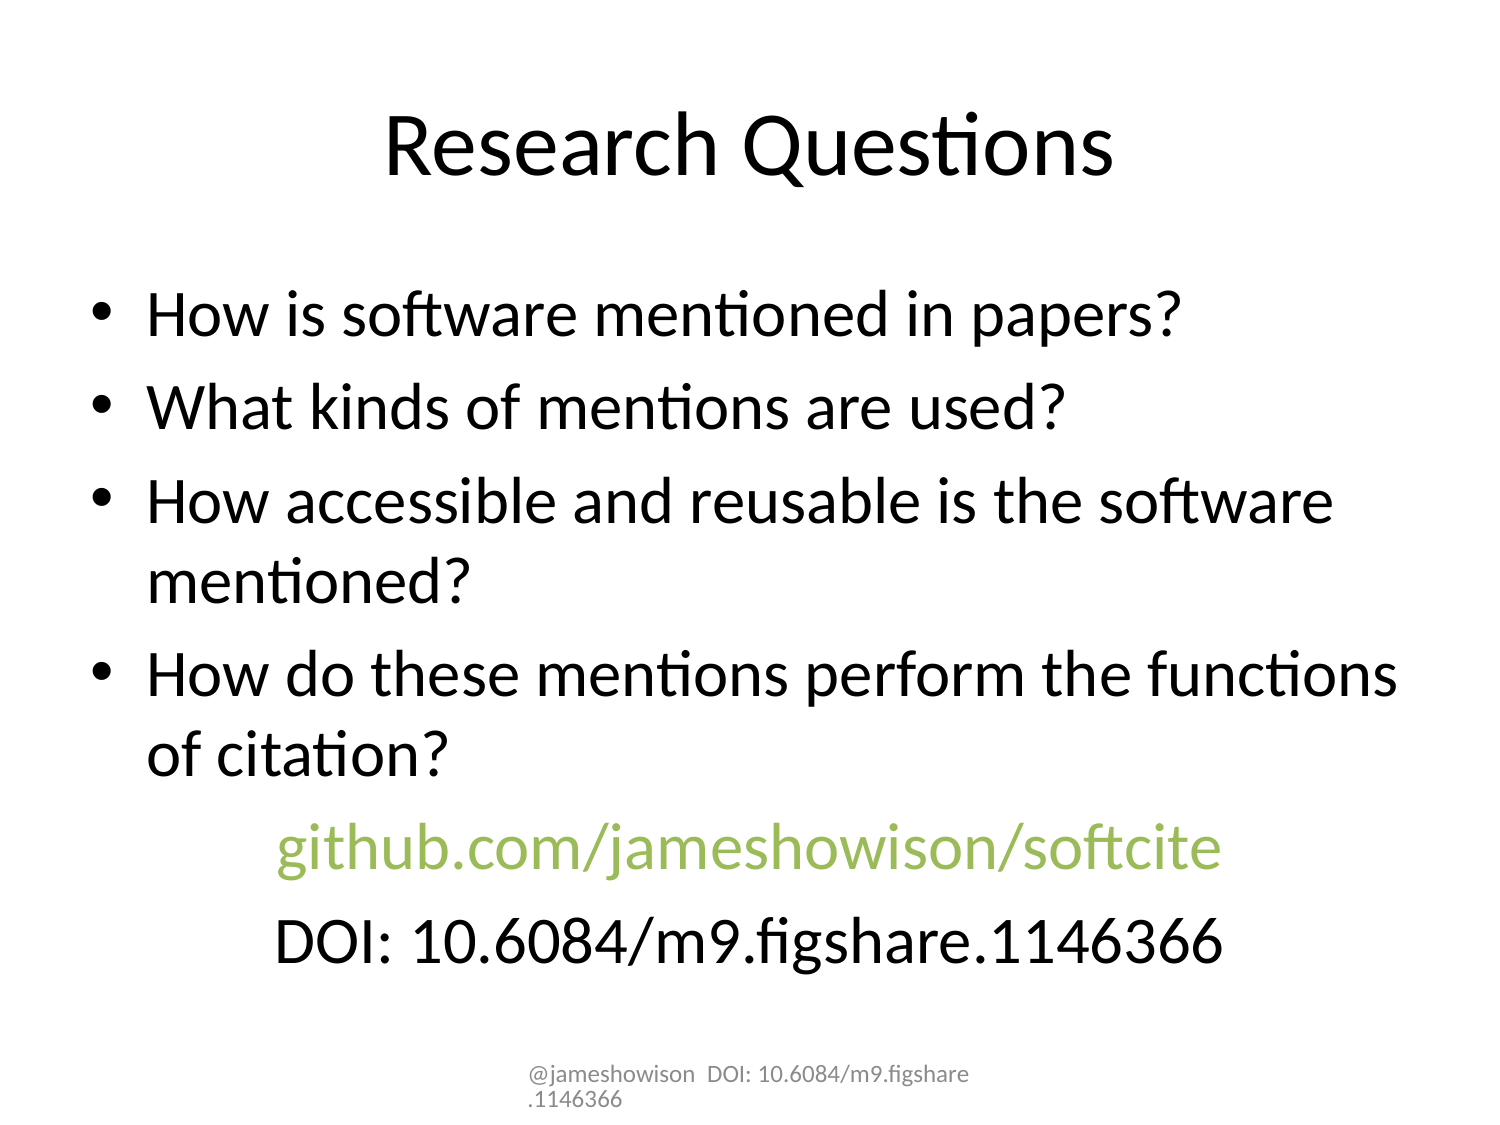

# Research Questions
How is software mentioned in papers?
What kinds of mentions are used?
How accessible and reusable is the software mentioned?
How do these mentions perform the functions of citation?
github.com/jameshowison/softcite
DOI: 10.6084/m9.figshare.1146366

@jameshowison  DOI: 10.6084/m9.figshare.1146366